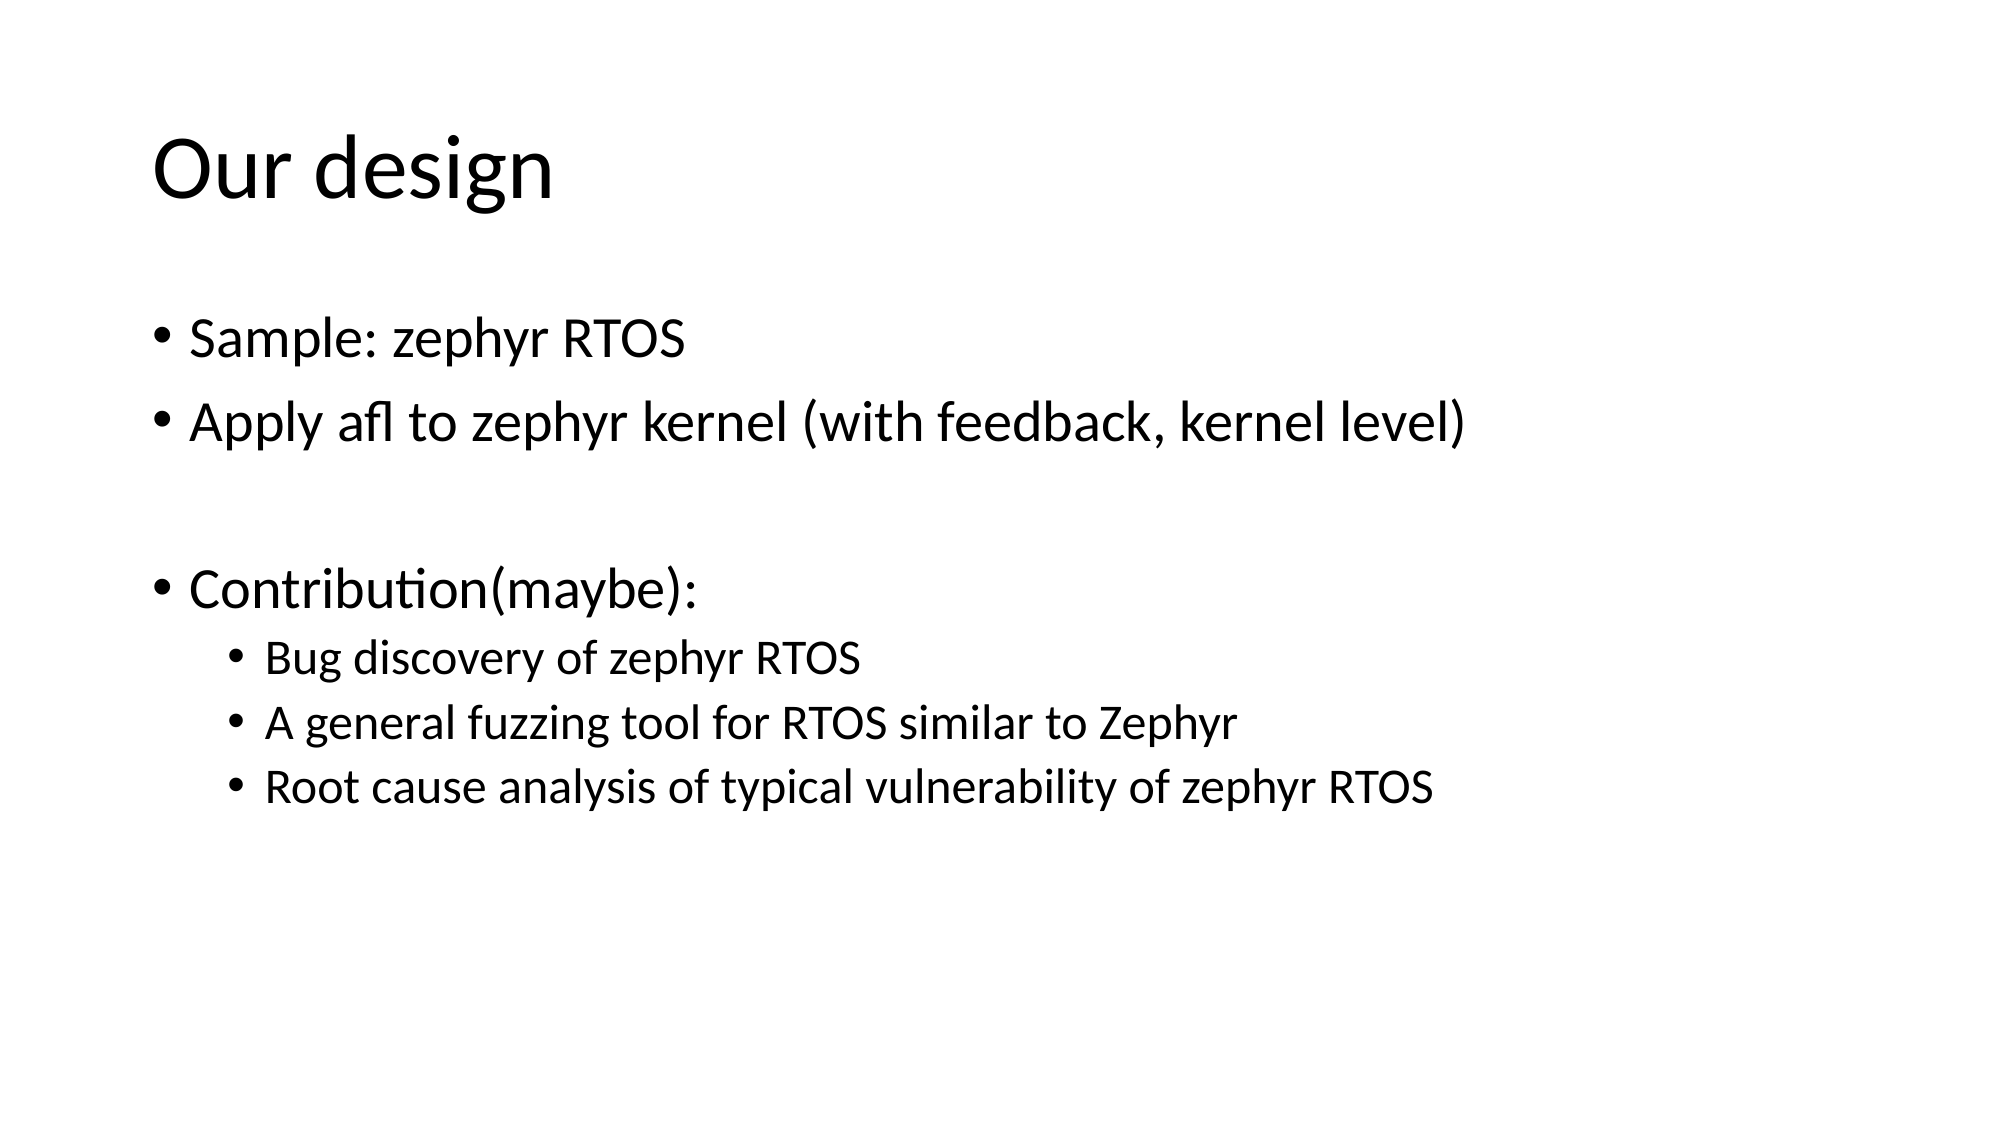

# Our design
Sample: zephyr RTOS
Apply afl to zephyr kernel (with feedback, kernel level)

Contribution(maybe):
Bug discovery of zephyr RTOS
A general fuzzing tool for RTOS similar to Zephyr
Root cause analysis of typical vulnerability of zephyr RTOS